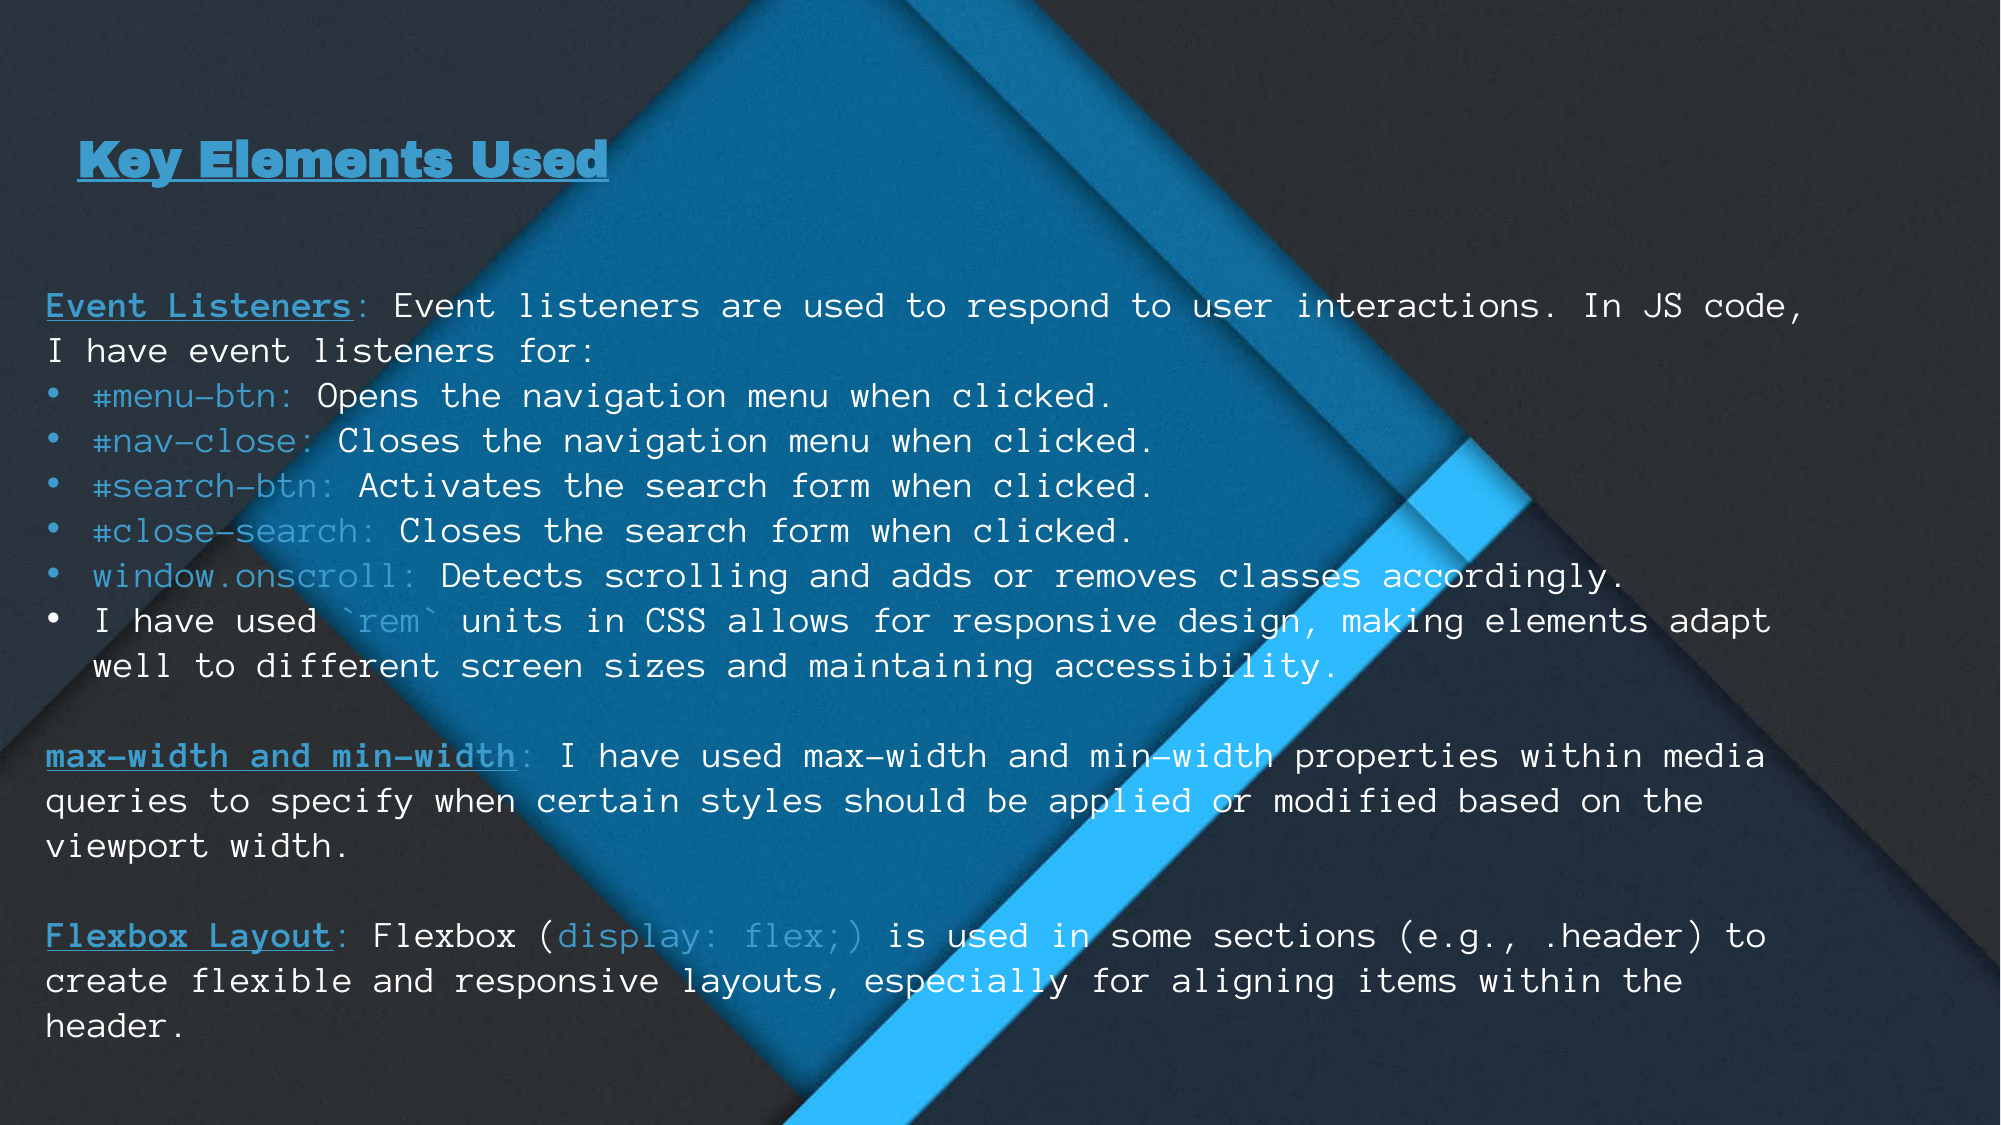

Key Elements Used
Event Listeners: Event listeners are used to respond to user interactions. In JS code, I have event listeners for:
#menu-btn: Opens the navigation menu when clicked.
#nav-close: Closes the navigation menu when clicked.
#search-btn: Activates the search form when clicked.
#close-search: Closes the search form when clicked.
window.onscroll: Detects scrolling and adds or removes classes accordingly.
I have used `rem` units in CSS allows for responsive design, making elements adapt well to different screen sizes and maintaining accessibility.

max-width and min-width: I have used max-width and min-width properties within media queries to specify when certain styles should be applied or modified based on the viewport width.

Flexbox Layout: Flexbox (display: flex;) is used in some sections (e.g., .header) to create flexible and responsive layouts, especially for aligning items within the header.